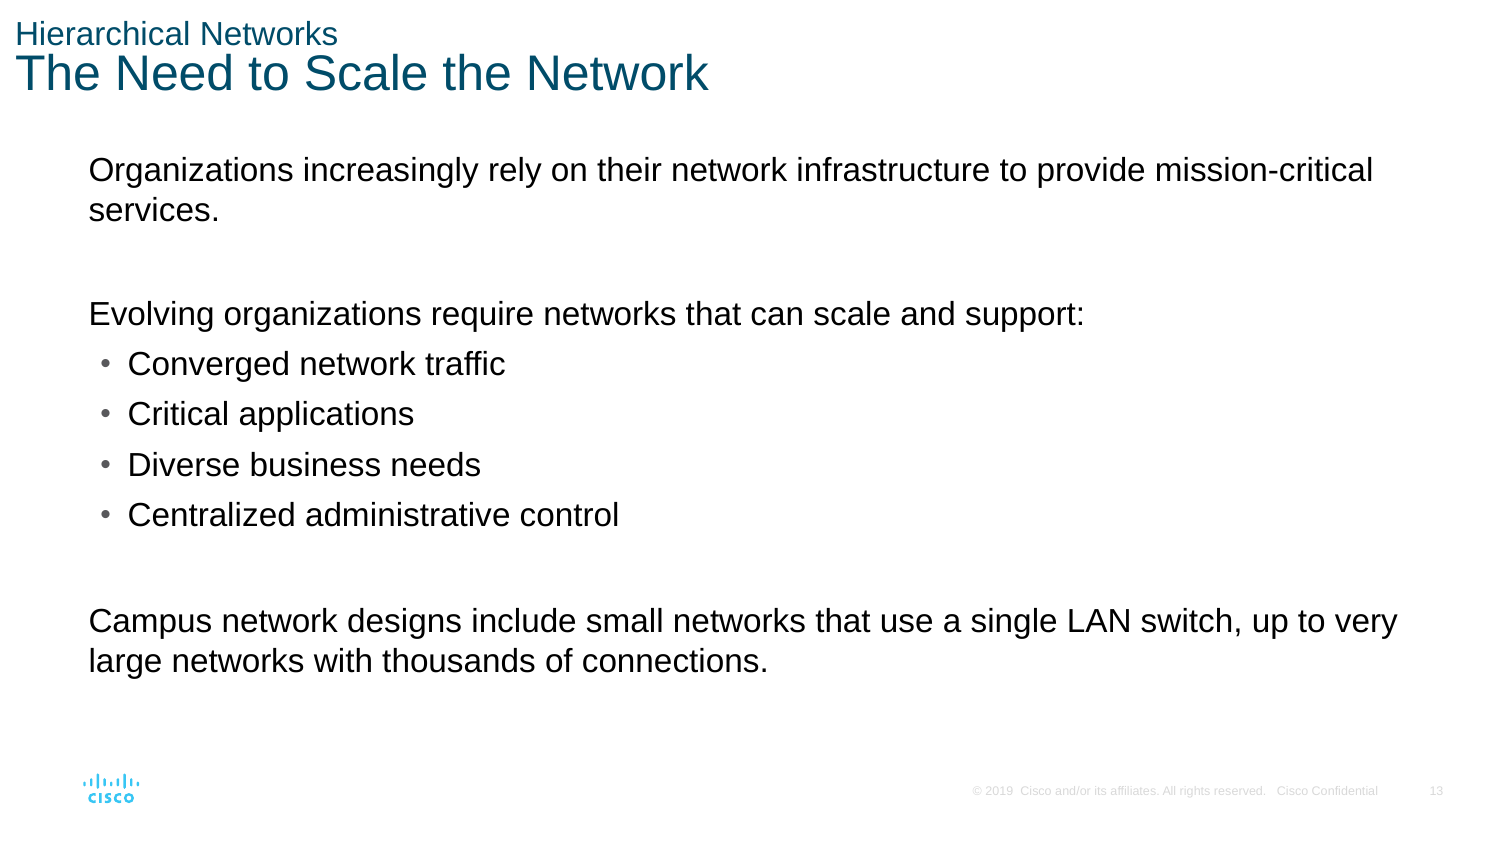

# Hierarchical Networks The Need to Scale the Network
Organizations increasingly rely on their network infrastructure to provide mission-critical services.

Evolving organizations require networks that can scale and support:
Converged network traffic
Critical applications
Diverse business needs
Centralized administrative control

Campus network designs include small networks that use a single LAN switch, up to very large networks with thousands of connections.